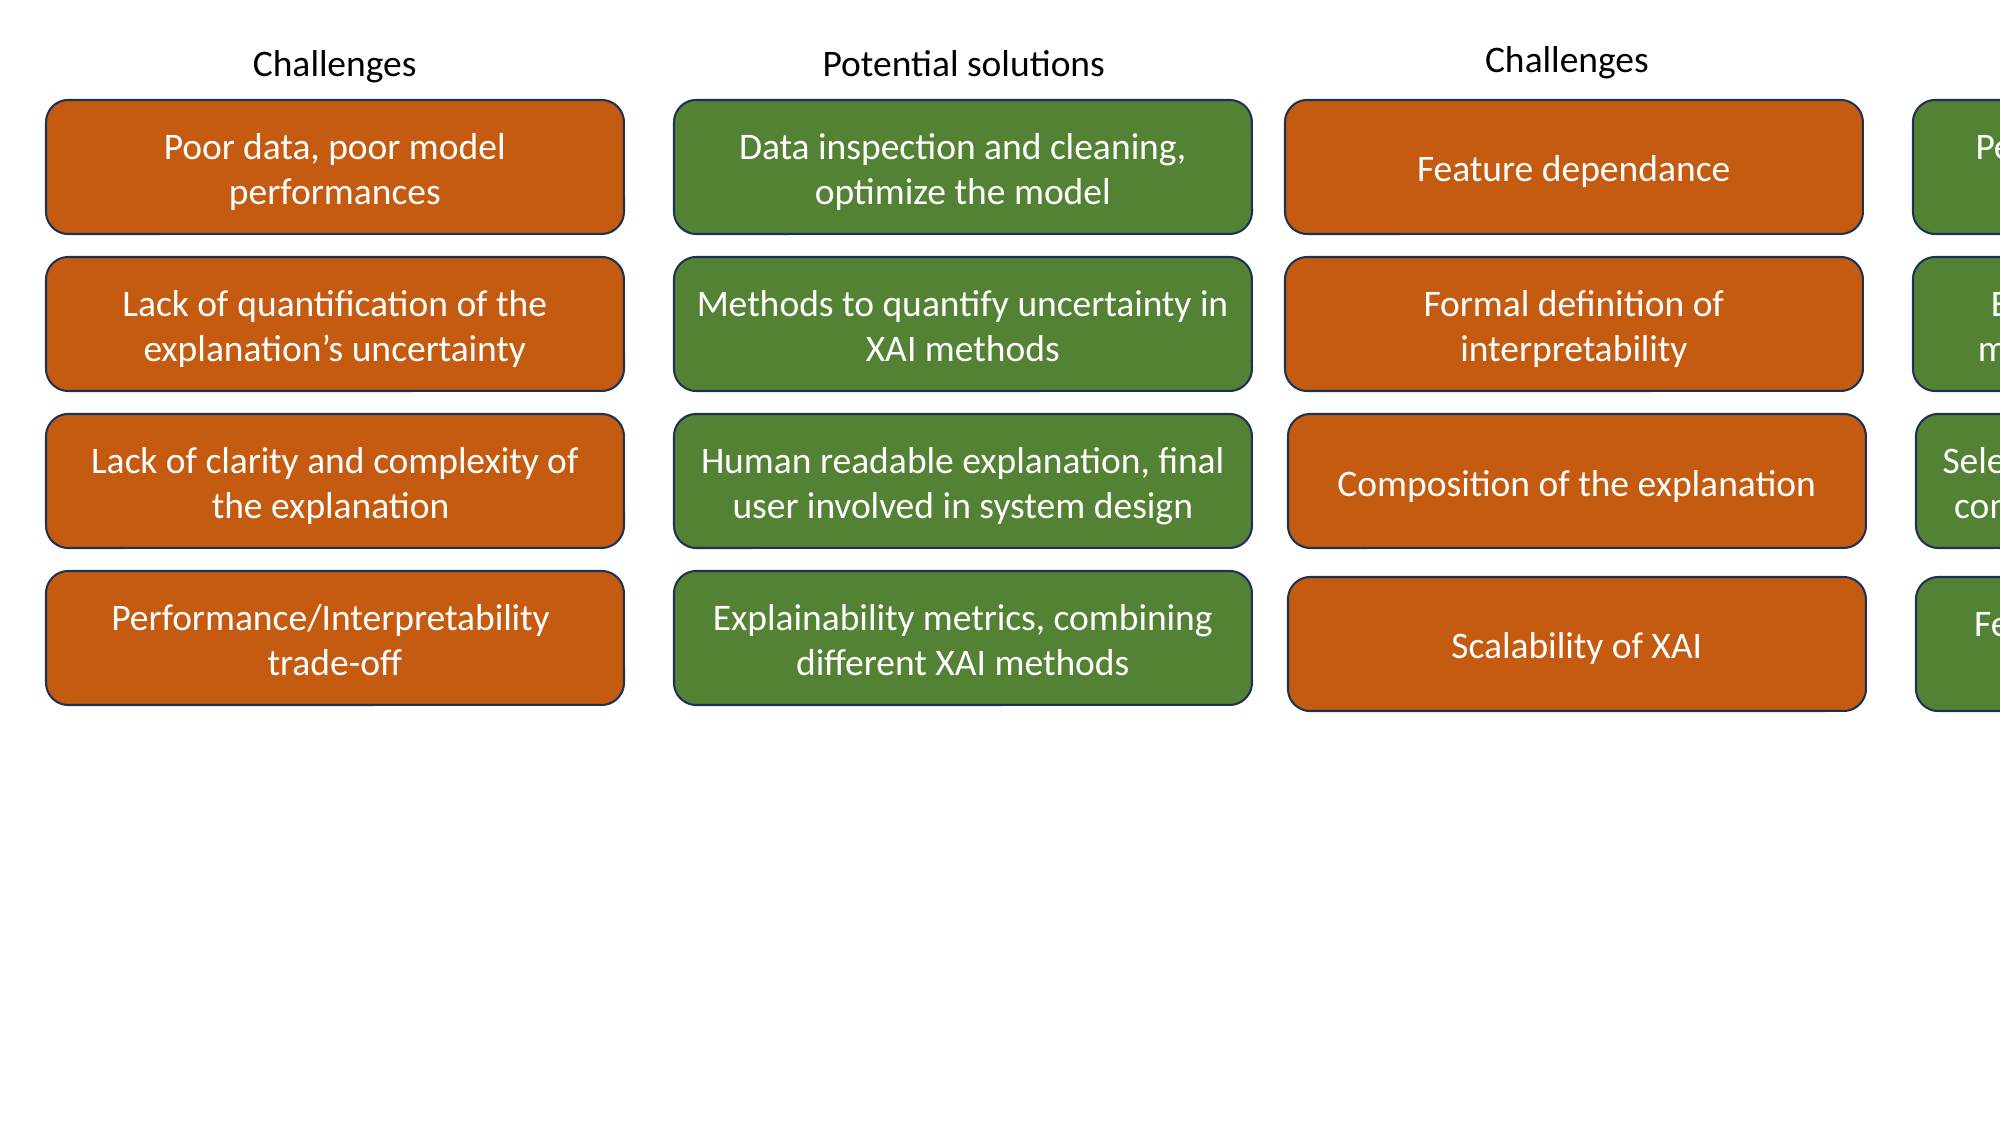

Challenges
Potential solutions
Challenges
Potential solutions
Poor data, poor model performances
Data inspection and cleaning, optimize the model
Feature dependance
Permute features, conditional permutation
Lack of quantification of the explanation’s uncertainty
Methods to quantify uncertainty in XAI methods
Formal definition of interpretability
Evaluation metrics, choice a method for need and domain
Lack of clarity and complexity of the explanation
Human readable explanation, final user involved in system design
Composition of the explanation
Select the method for user’s need, combining different XAI methods
Performance/Interpretability  trade-off
Explainability metrics, combining different XAI methods
Scalability of XAI
Feature reduction, benchmark execution time